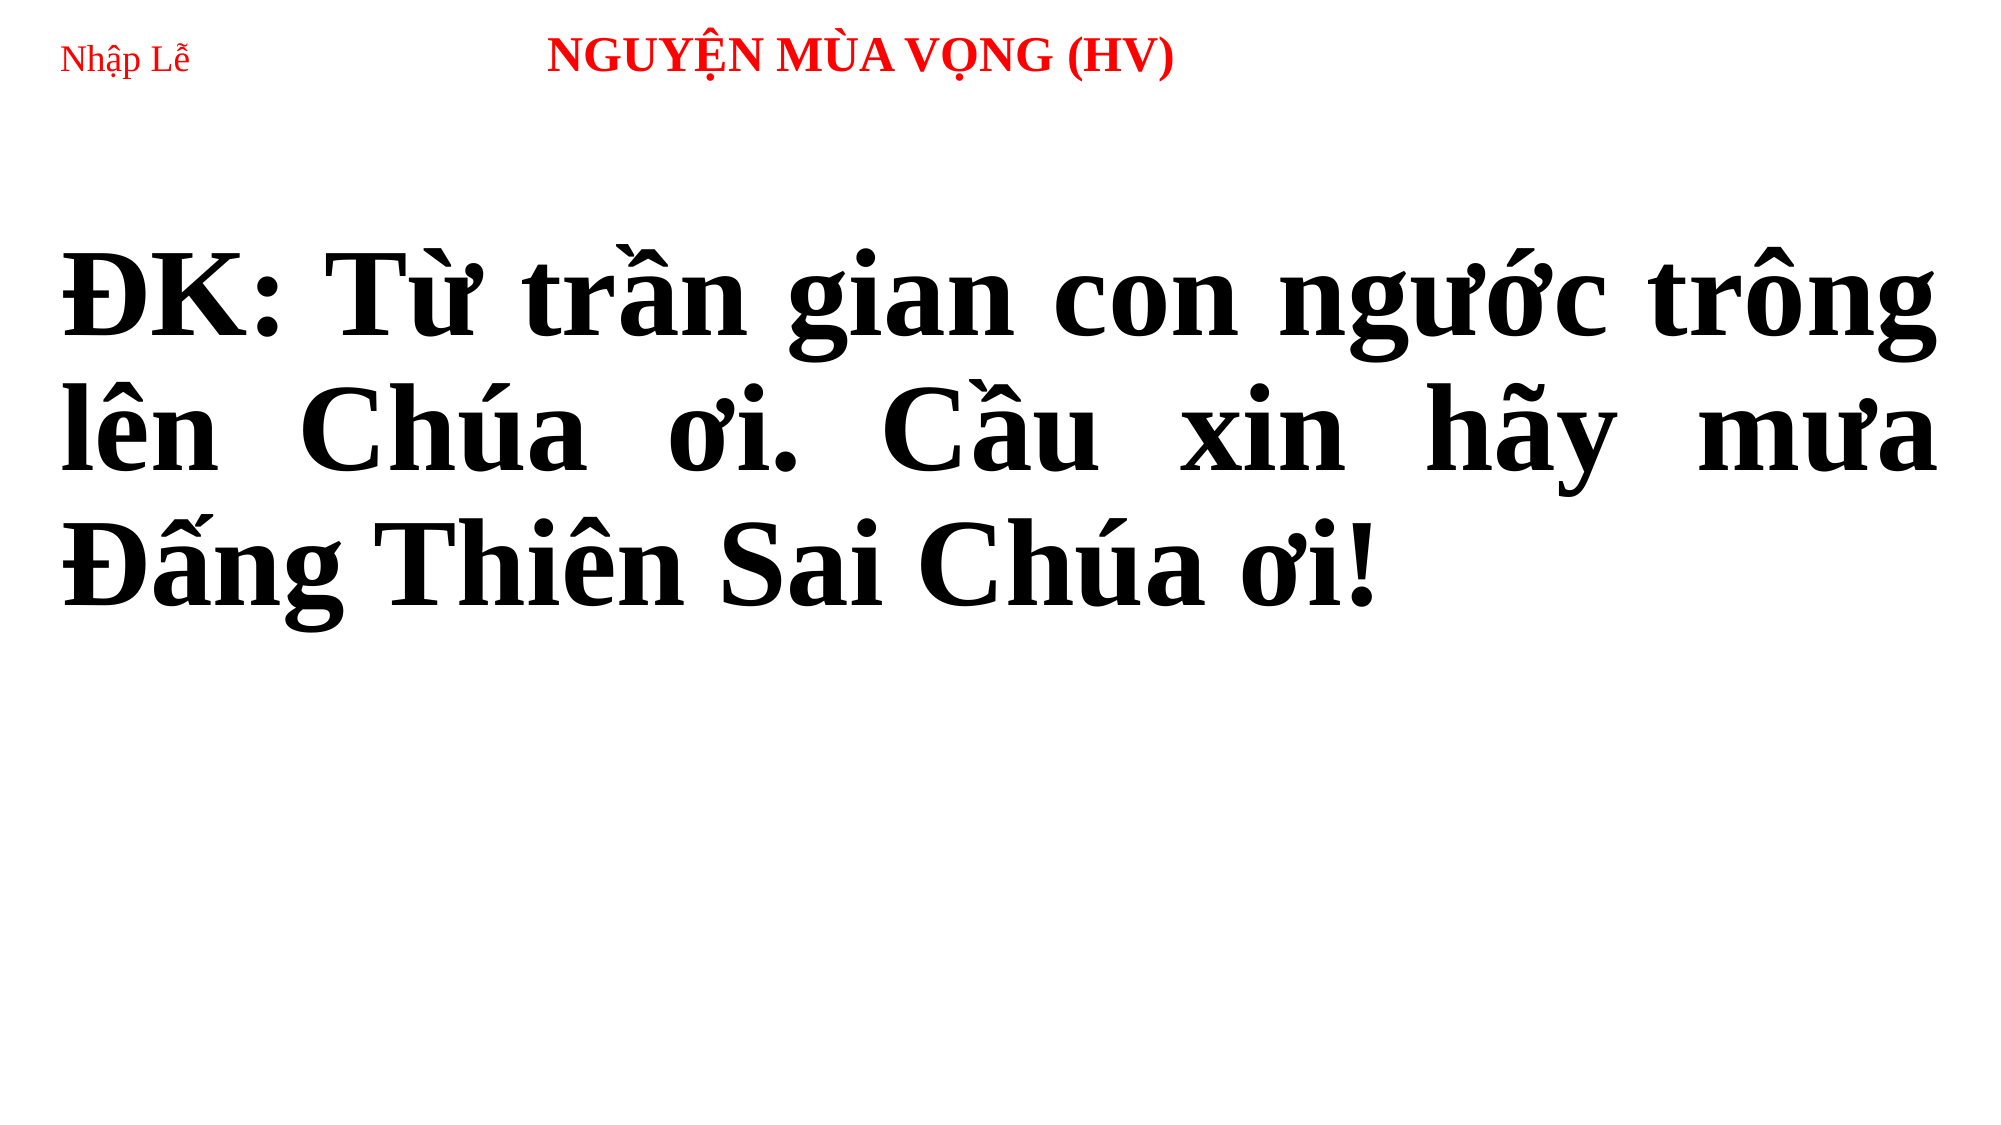

# Nhập Lễ                          	    NGUYỆN MÙA VỌNG (HV)
ĐK: Từ trần gian con ngước trông lên Chúa ơi. Cầu xin hãy mưa Đấng Thiên Sai Chúa ơi!